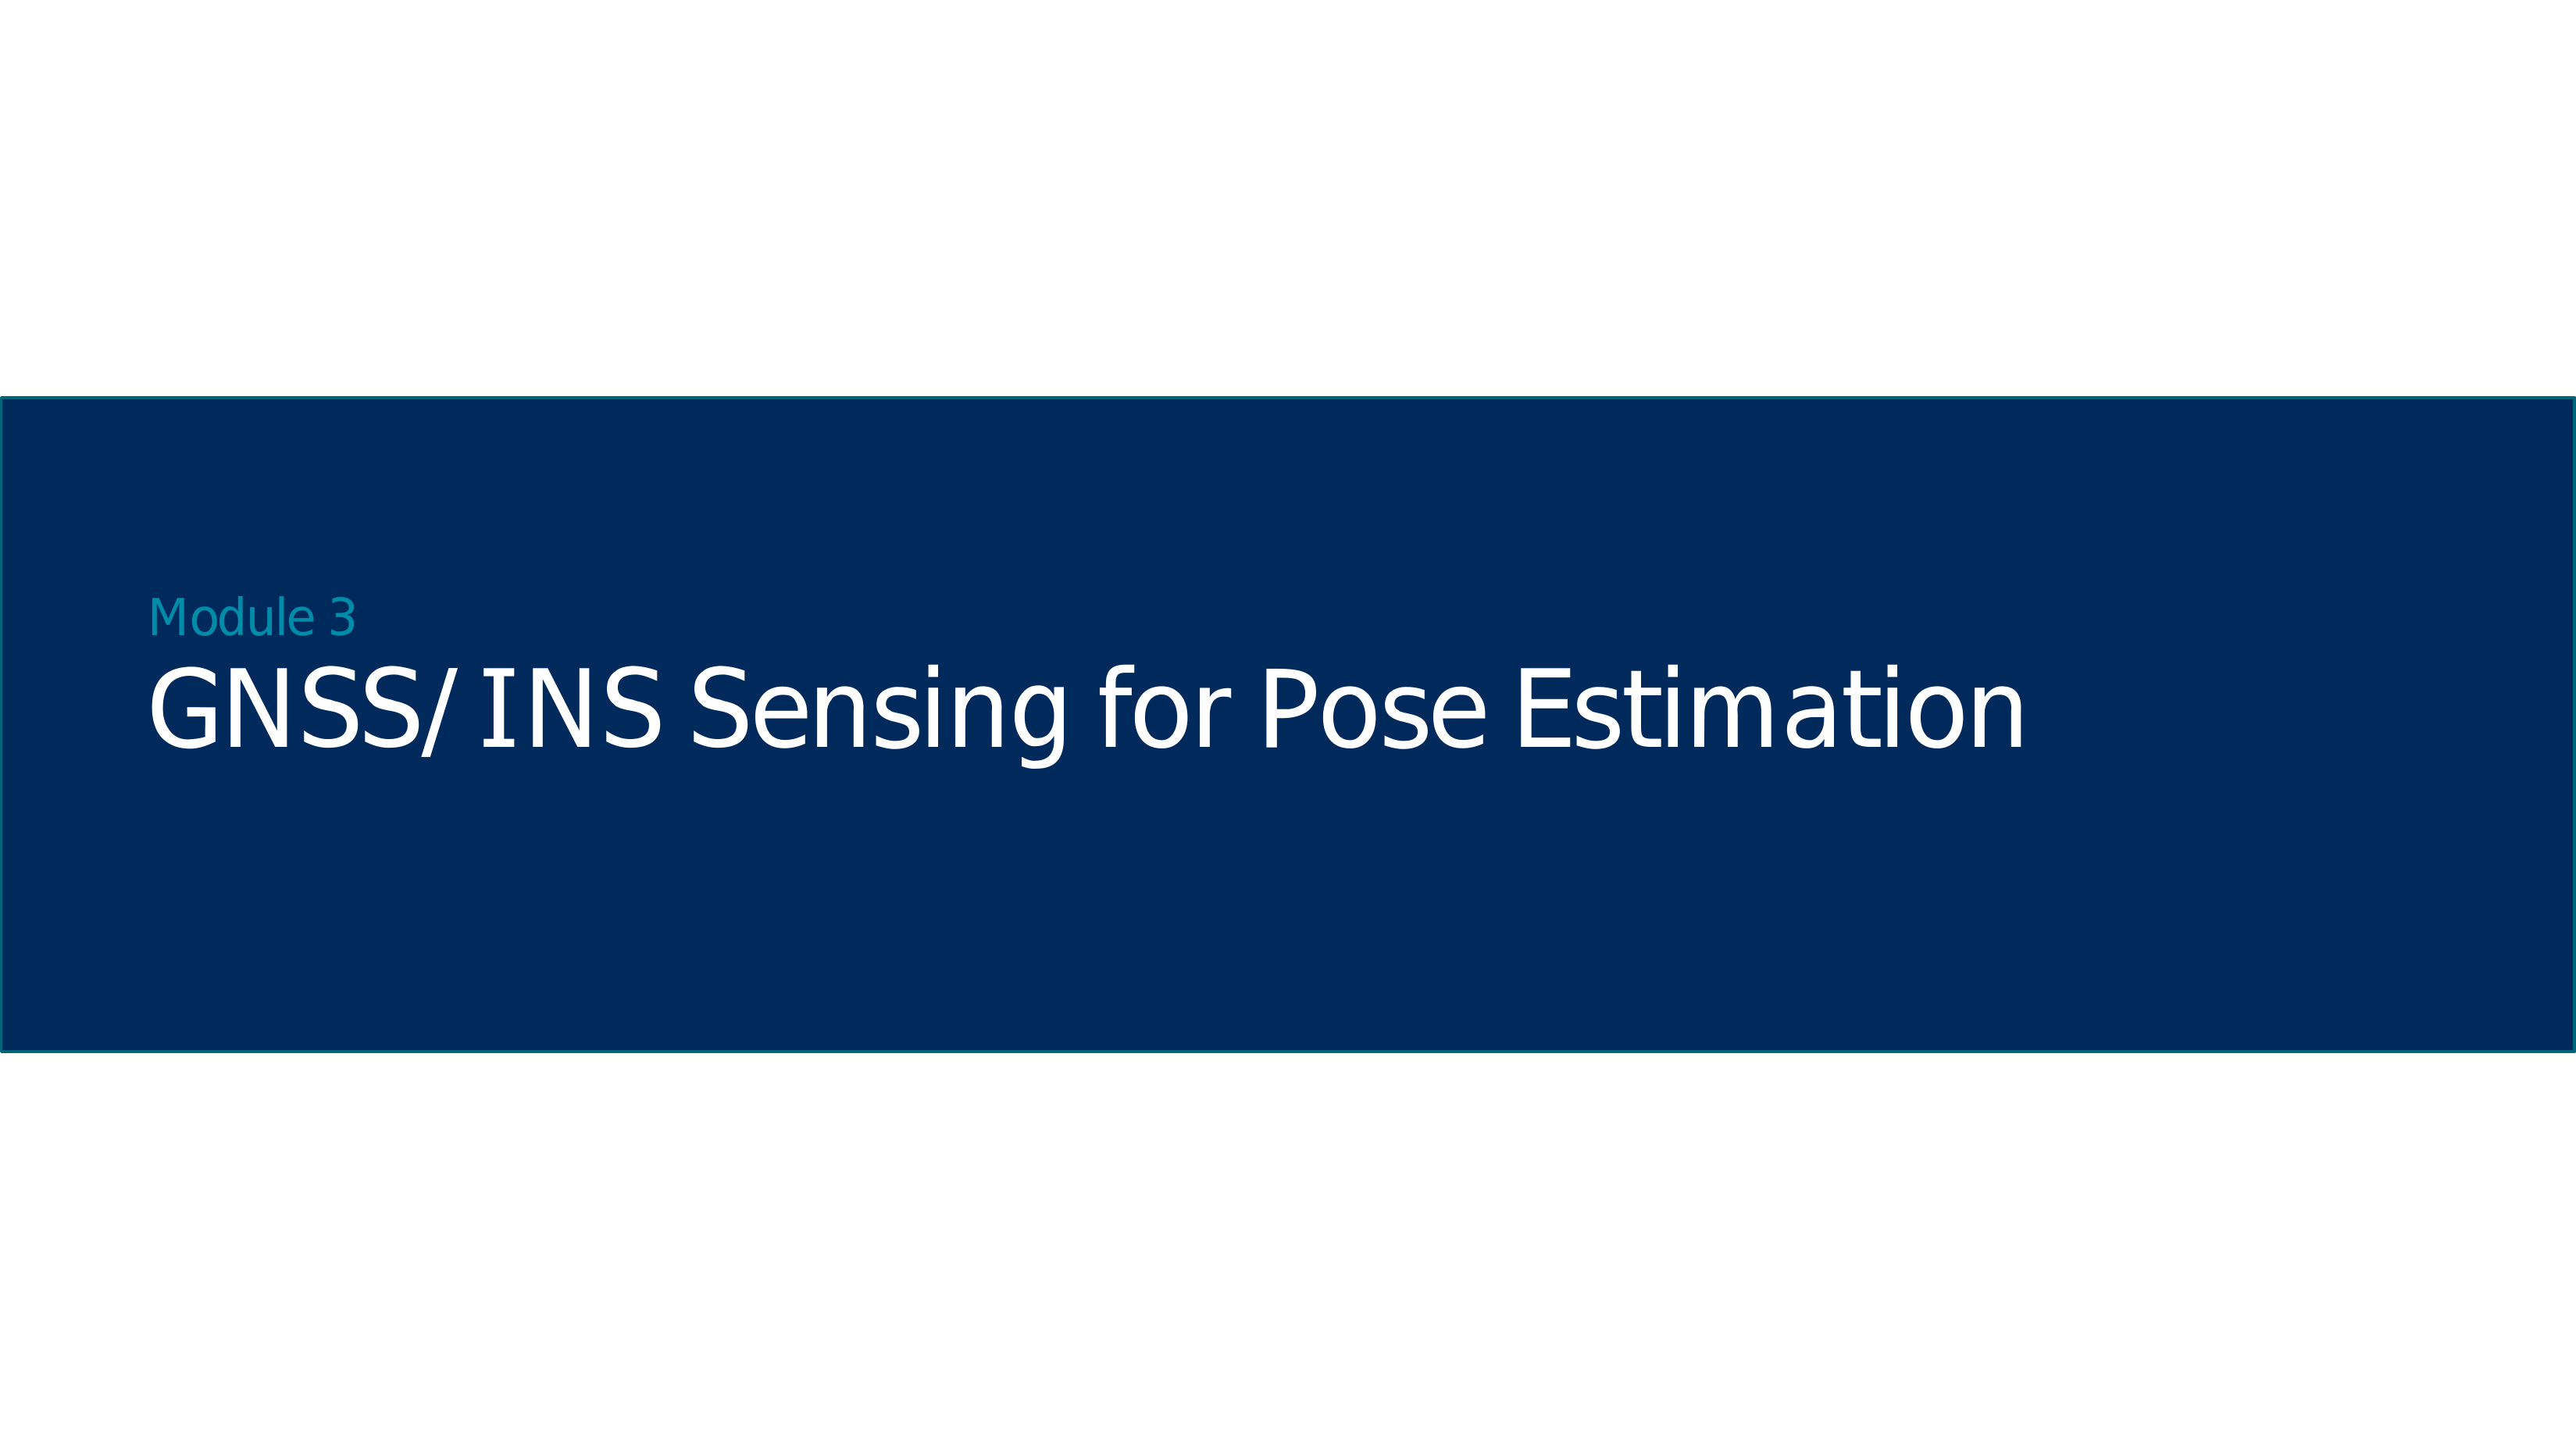

# Module 3
GNSS/INS Sensing for Pose Estimation